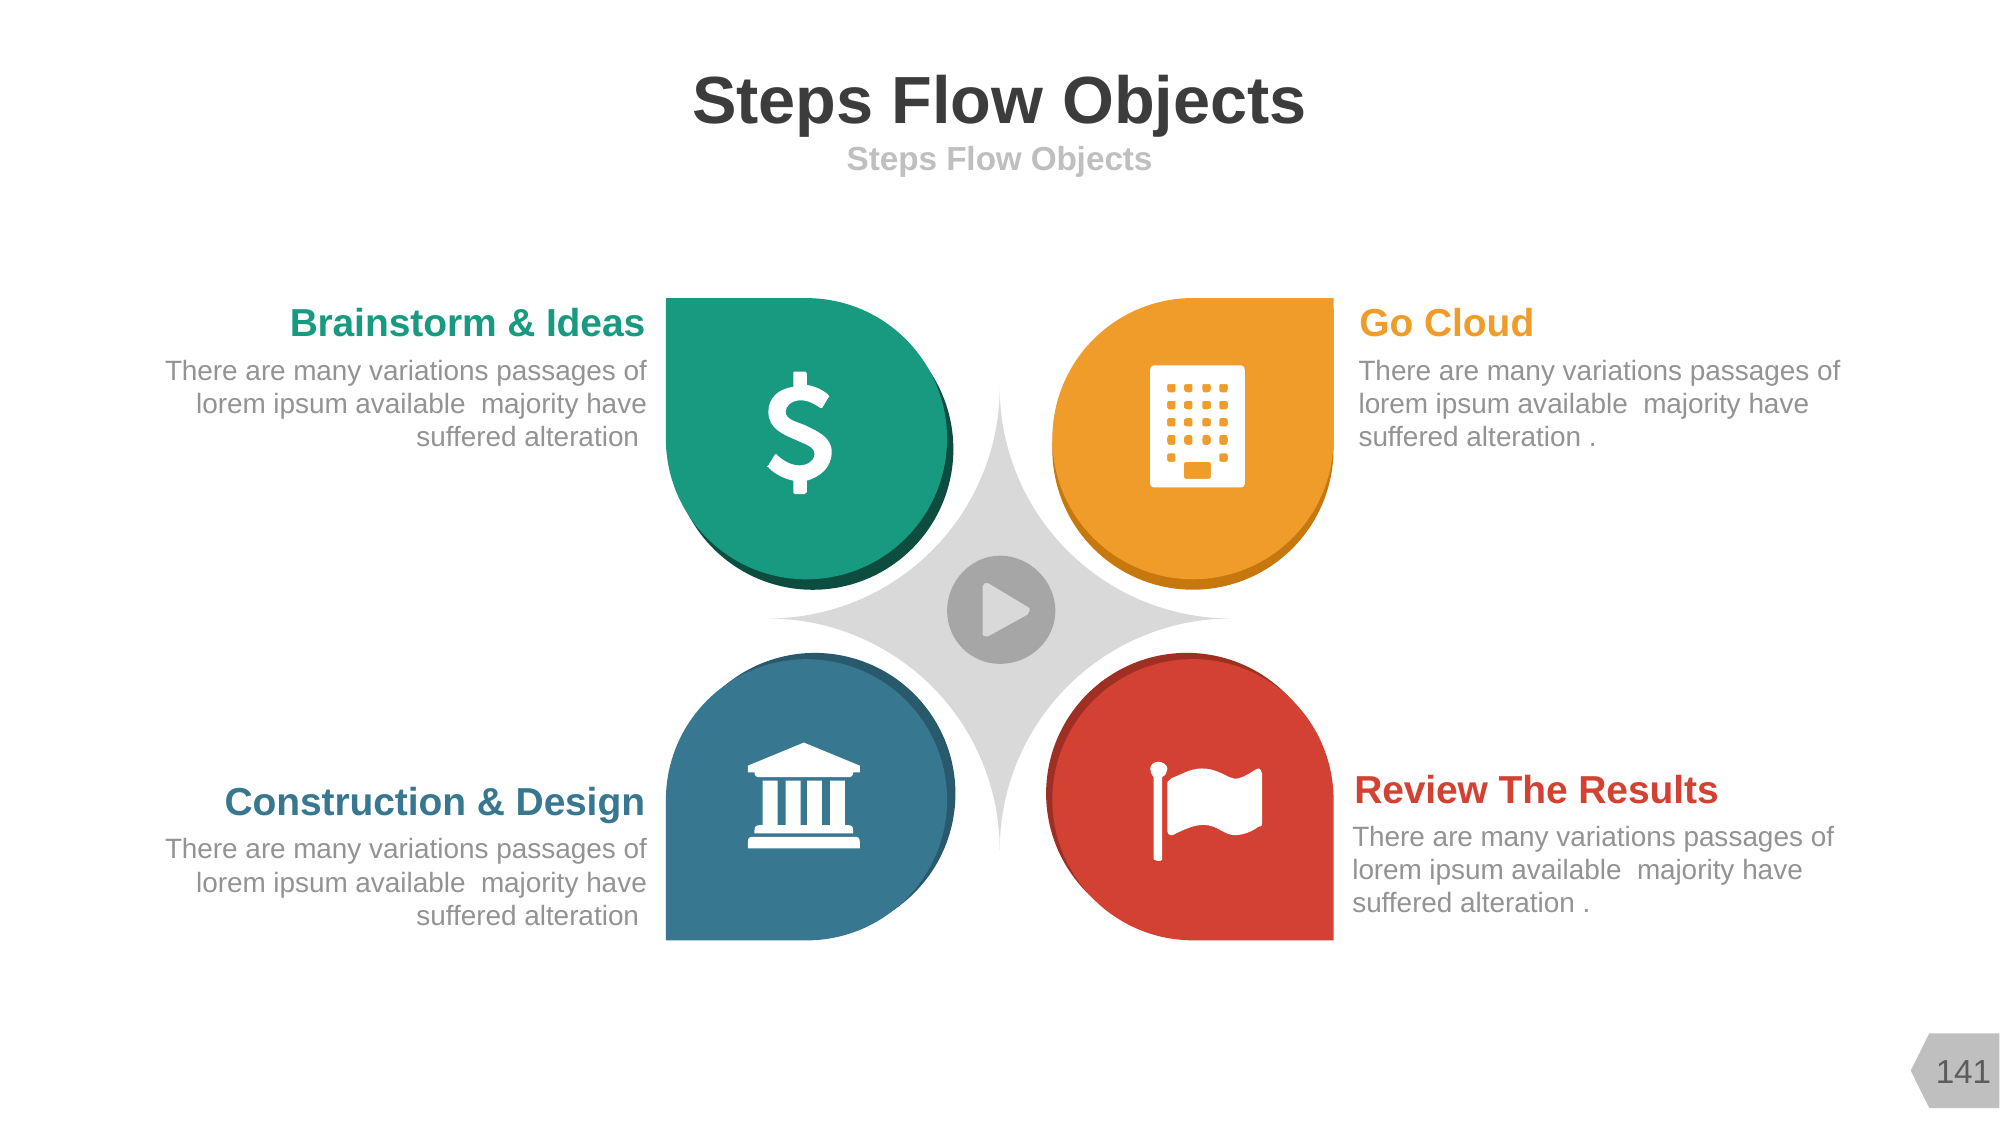

# Steps Flow Objects
Steps Flow Objects
Brainstorm & Ideas
There are many variations passages of lorem ipsum available  majority have suffered alteration

Go Cloud
There are many variations passages of lorem ipsum available  majority have suffered alteration .

Review The Results
There are many variations passages of lorem ipsum available  majority have suffered alteration .
Construction & Design
There are many variations passages of lorem ipsum available  majority have suffered alteration